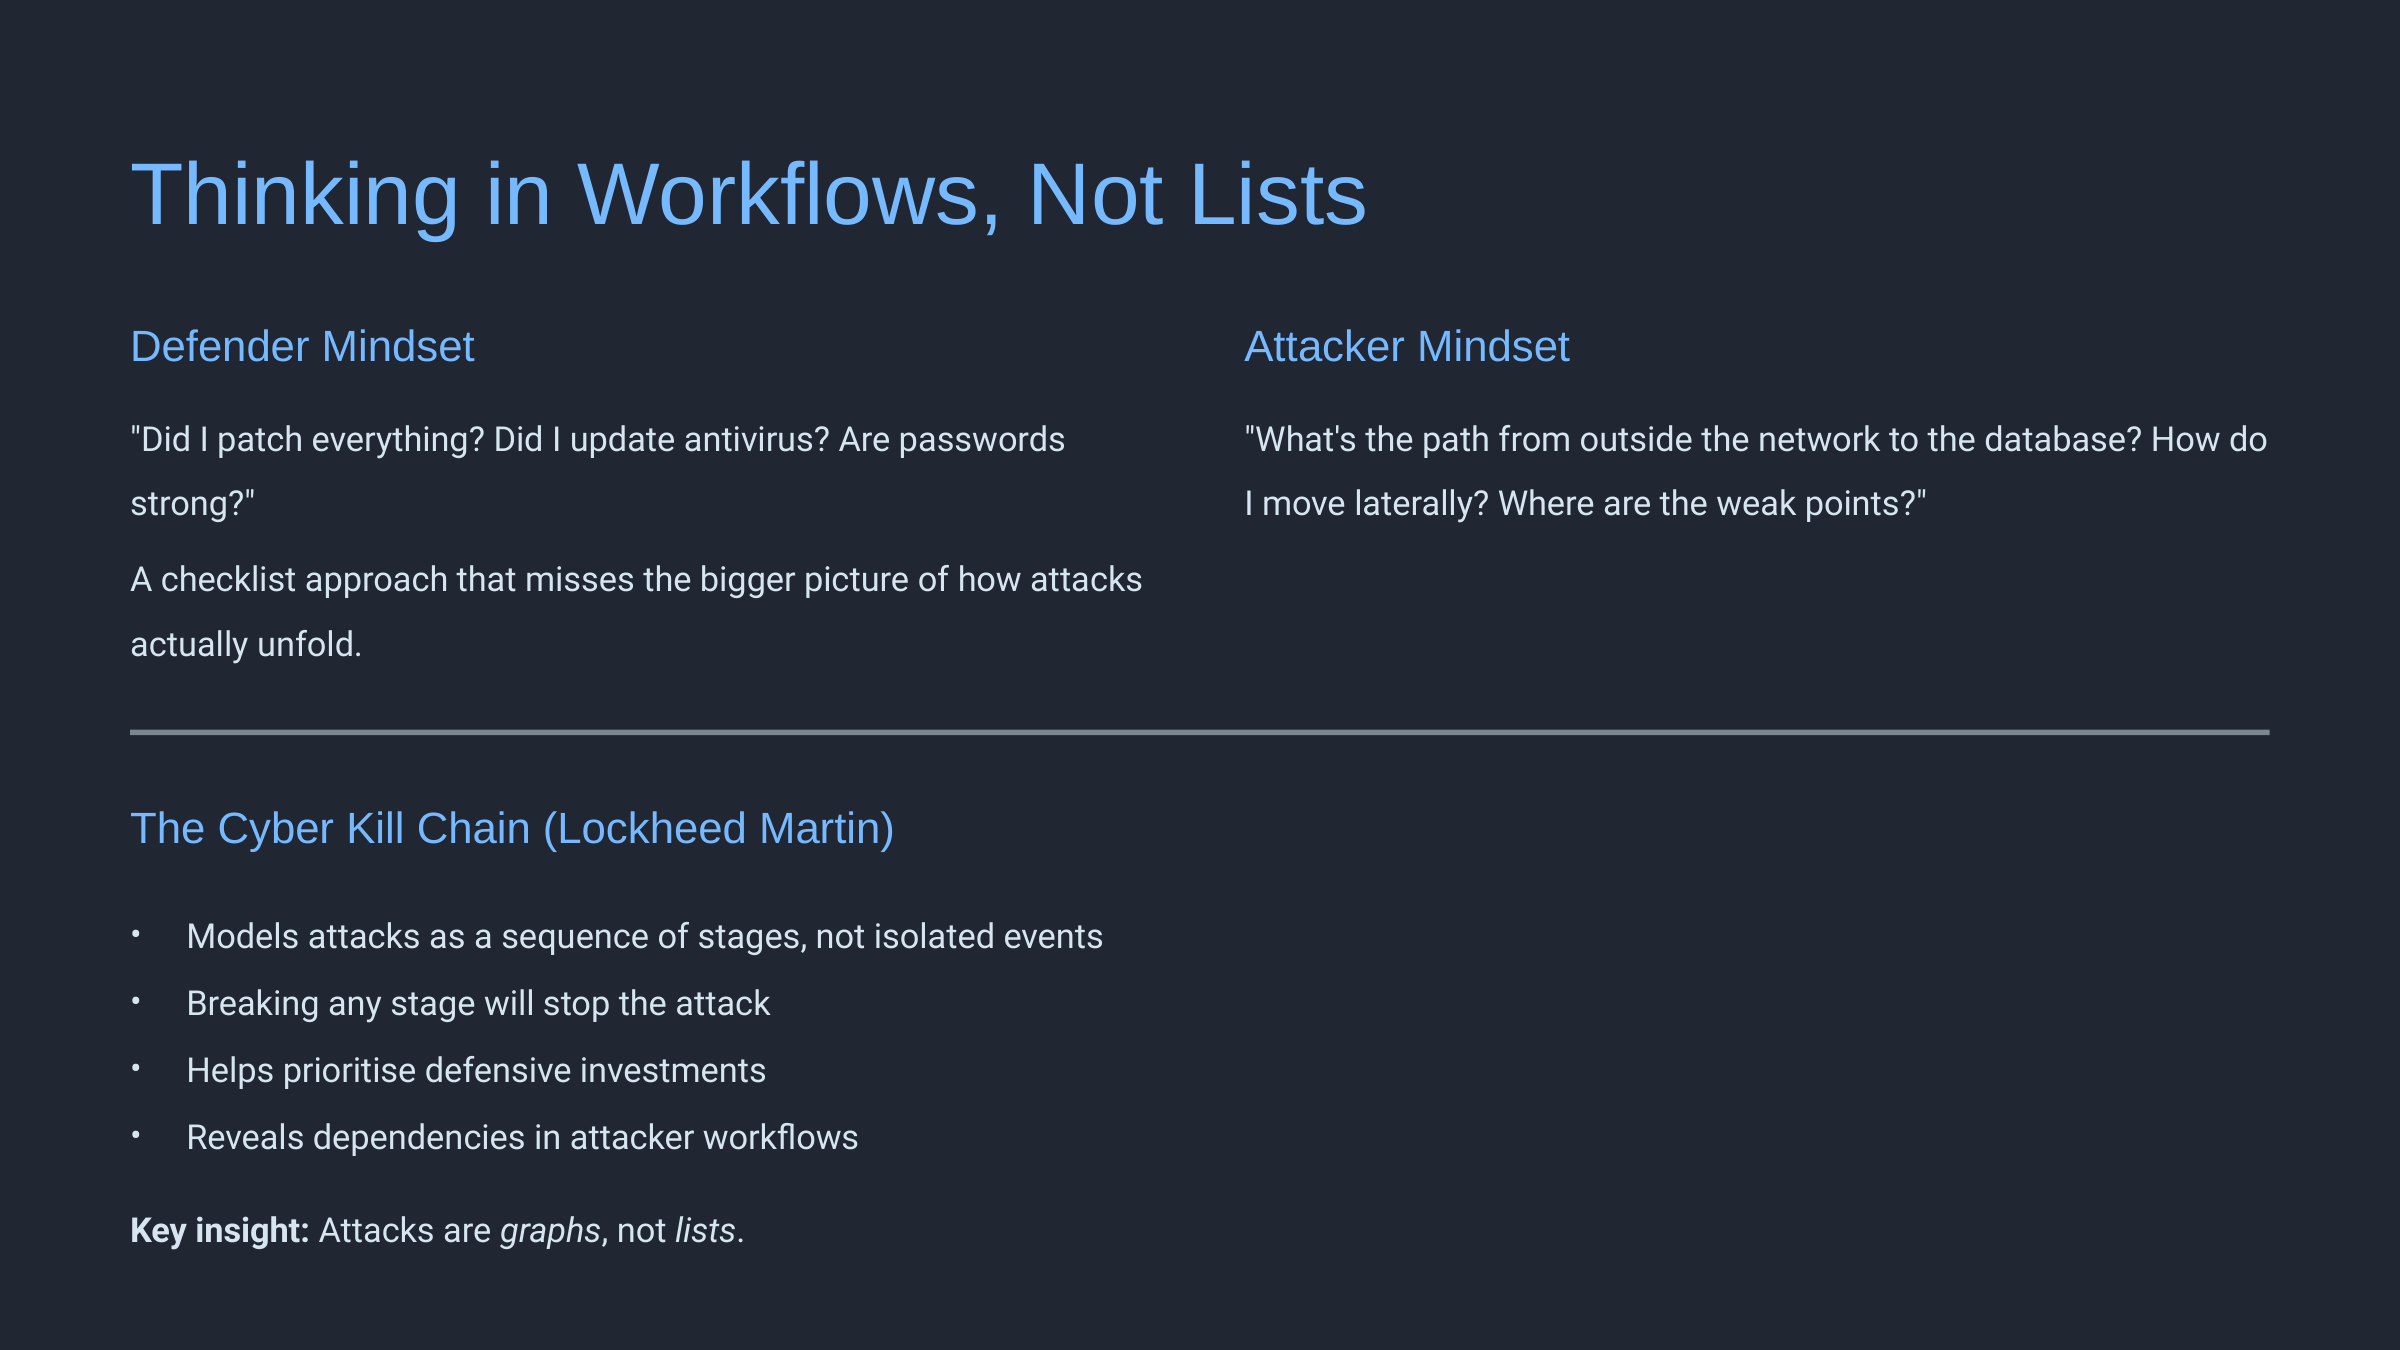

Thinking in Workflows, Not Lists
Defender Mindset
Attacker Mindset
"Did I patch everything? Did I update antivirus? Are passwords strong?"
"What's the path from outside the network to the database? How do I move laterally? Where are the weak points?"
A checklist approach that misses the bigger picture of how attacks actually unfold.

The Cyber Kill Chain (Lockheed Martin)
Models attacks as a sequence of stages, not isolated events
Breaking any stage will stop the attack
Helps prioritise defensive investments
Reveals dependencies in attacker workflows
Key insight: Attacks are graphs, not lists.